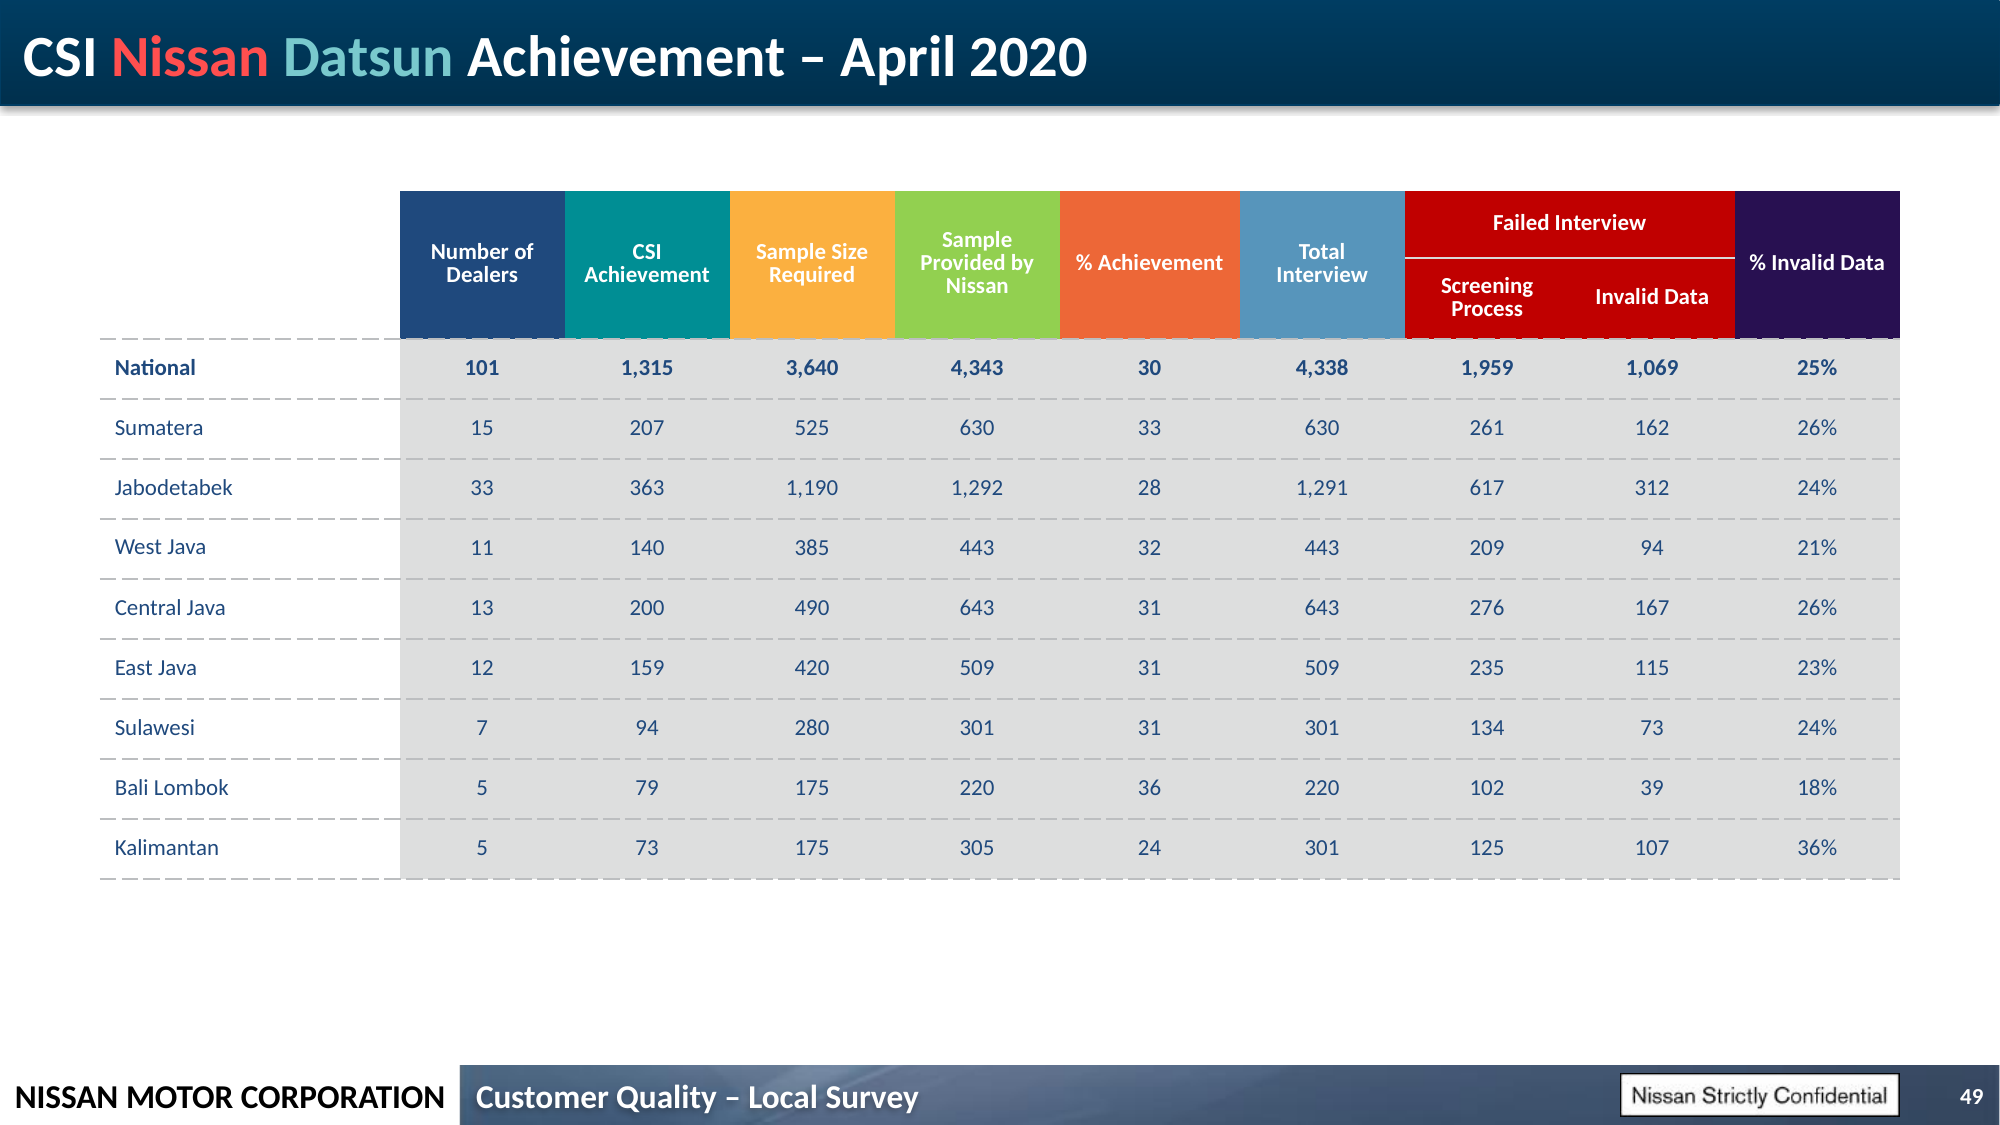

# CSI Nissan Datsun Achievement – April 2020
|  | Number of Dealers | CSI Achievement | Sample Size Required | Sample Provided by Nissan | % Achievement | Total Interview | Failed Interview |  | % Invalid Data |
| --- | --- | --- | --- | --- | --- | --- | --- | --- | --- |
|  |  |  |  |  |  |  | Screening Process | Invalid Data |  |
| National | 101 | 1,315 | 3,640 | 4,343 | 30 | 4,338 | 1,959 | 1,069 | 25% |
| Sumatera | 15 | 207 | 525 | 630 | 33 | 630 | 261 | 162 | 26% |
| Jabodetabek | 33 | 363 | 1,190 | 1,292 | 28 | 1,291 | 617 | 312 | 24% |
| West Java | 11 | 140 | 385 | 443 | 32 | 443 | 209 | 94 | 21% |
| Central Java | 13 | 200 | 490 | 643 | 31 | 643 | 276 | 167 | 26% |
| East Java | 12 | 159 | 420 | 509 | 31 | 509 | 235 | 115 | 23% |
| Sulawesi | 7 | 94 | 280 | 301 | 31 | 301 | 134 | 73 | 24% |
| Bali Lombok | 5 | 79 | 175 | 220 | 36 | 220 | 102 | 39 | 18% |
| Kalimantan | 5 | 73 | 175 | 305 | 24 | 301 | 125 | 107 | 36% |
49